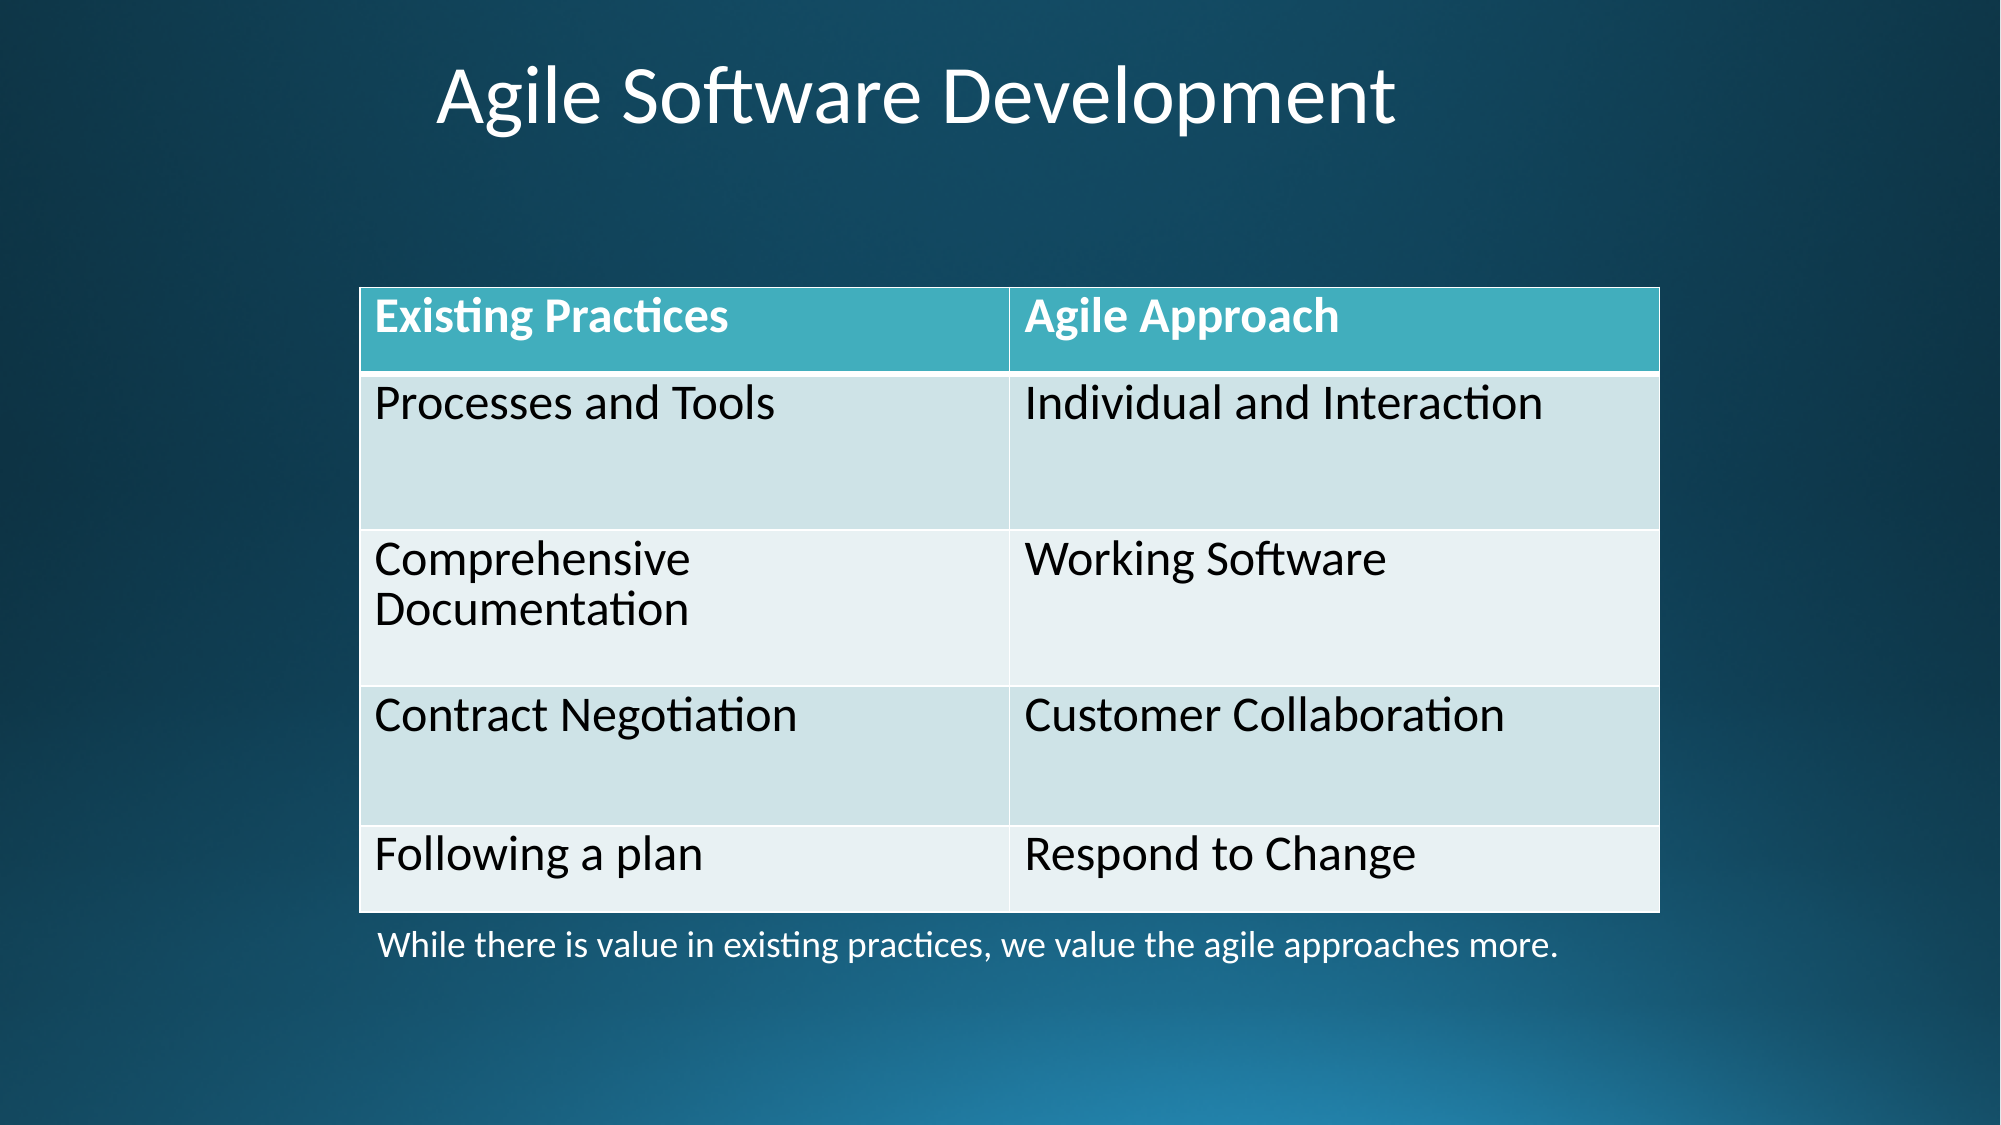

# Agile Software Development
| Existing Practices | Agile Approach |
| --- | --- |
| Processes and Tools | Individual and Interaction |
| Comprehensive Documentation | Working Software |
| Contract Negotiation | Customer Collaboration |
| Following a plan | Respond to Change |
While there is value in existing practices, we value the agile approaches more.